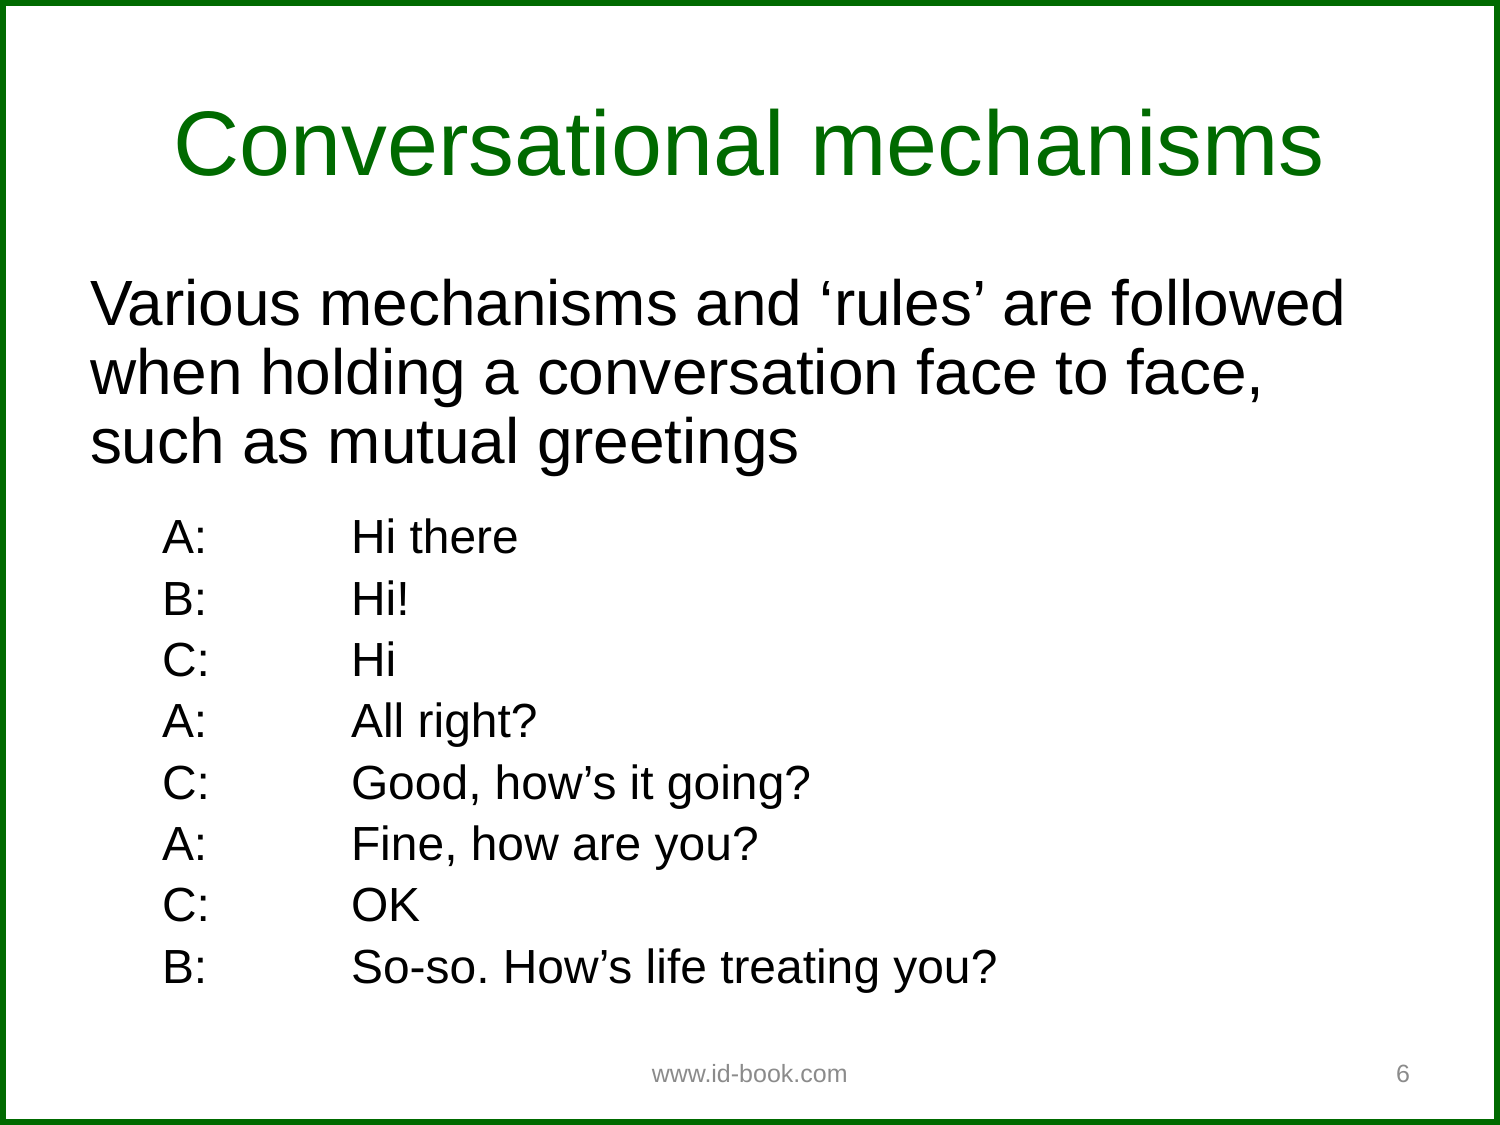

Various mechanisms and ‘rules’ are followed when holding a conversation face to face, such as mutual greetings

A:	Hi there
B:	Hi!
C:	Hi
A:	All right?
C:	Good, how’s it going?
A:	Fine, how are you?
C:	OK
B:	So-so. How’s life treating you?

Conversational mechanisms
www.id-book.com
6